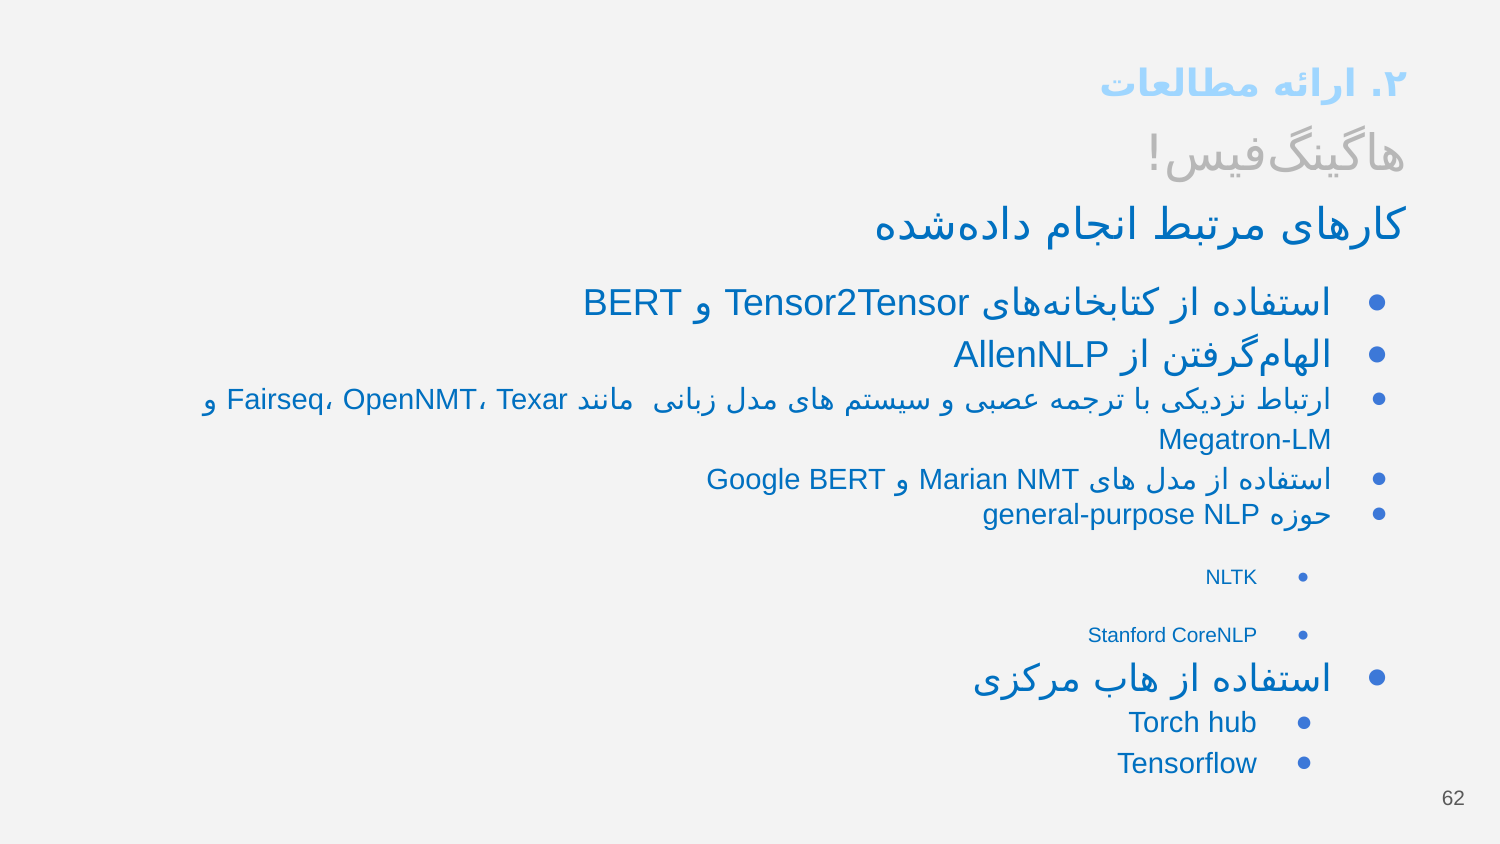

۲. ارائه مطالعات
هاگینگ‌فیس!
کارهای مرتبط انجام داده‌شده

استفاده از کتابخانه‌های Tensor2Tensor و BERT
الهام‌گرفتن از AllenNLP
ارتباط نزدیکی با ترجمه عصبی و سیستم های مدل زبانی  مانند Fairseq، OpenNMT، Texar و Megatron-LM
استفاده از مدل های Marian NMT و Google BERT
حوزه general-purpose NLP
NLTK
Stanford CoreNLP
استفاده از هاب مرکزی
Torch hub
Tensorflow

62